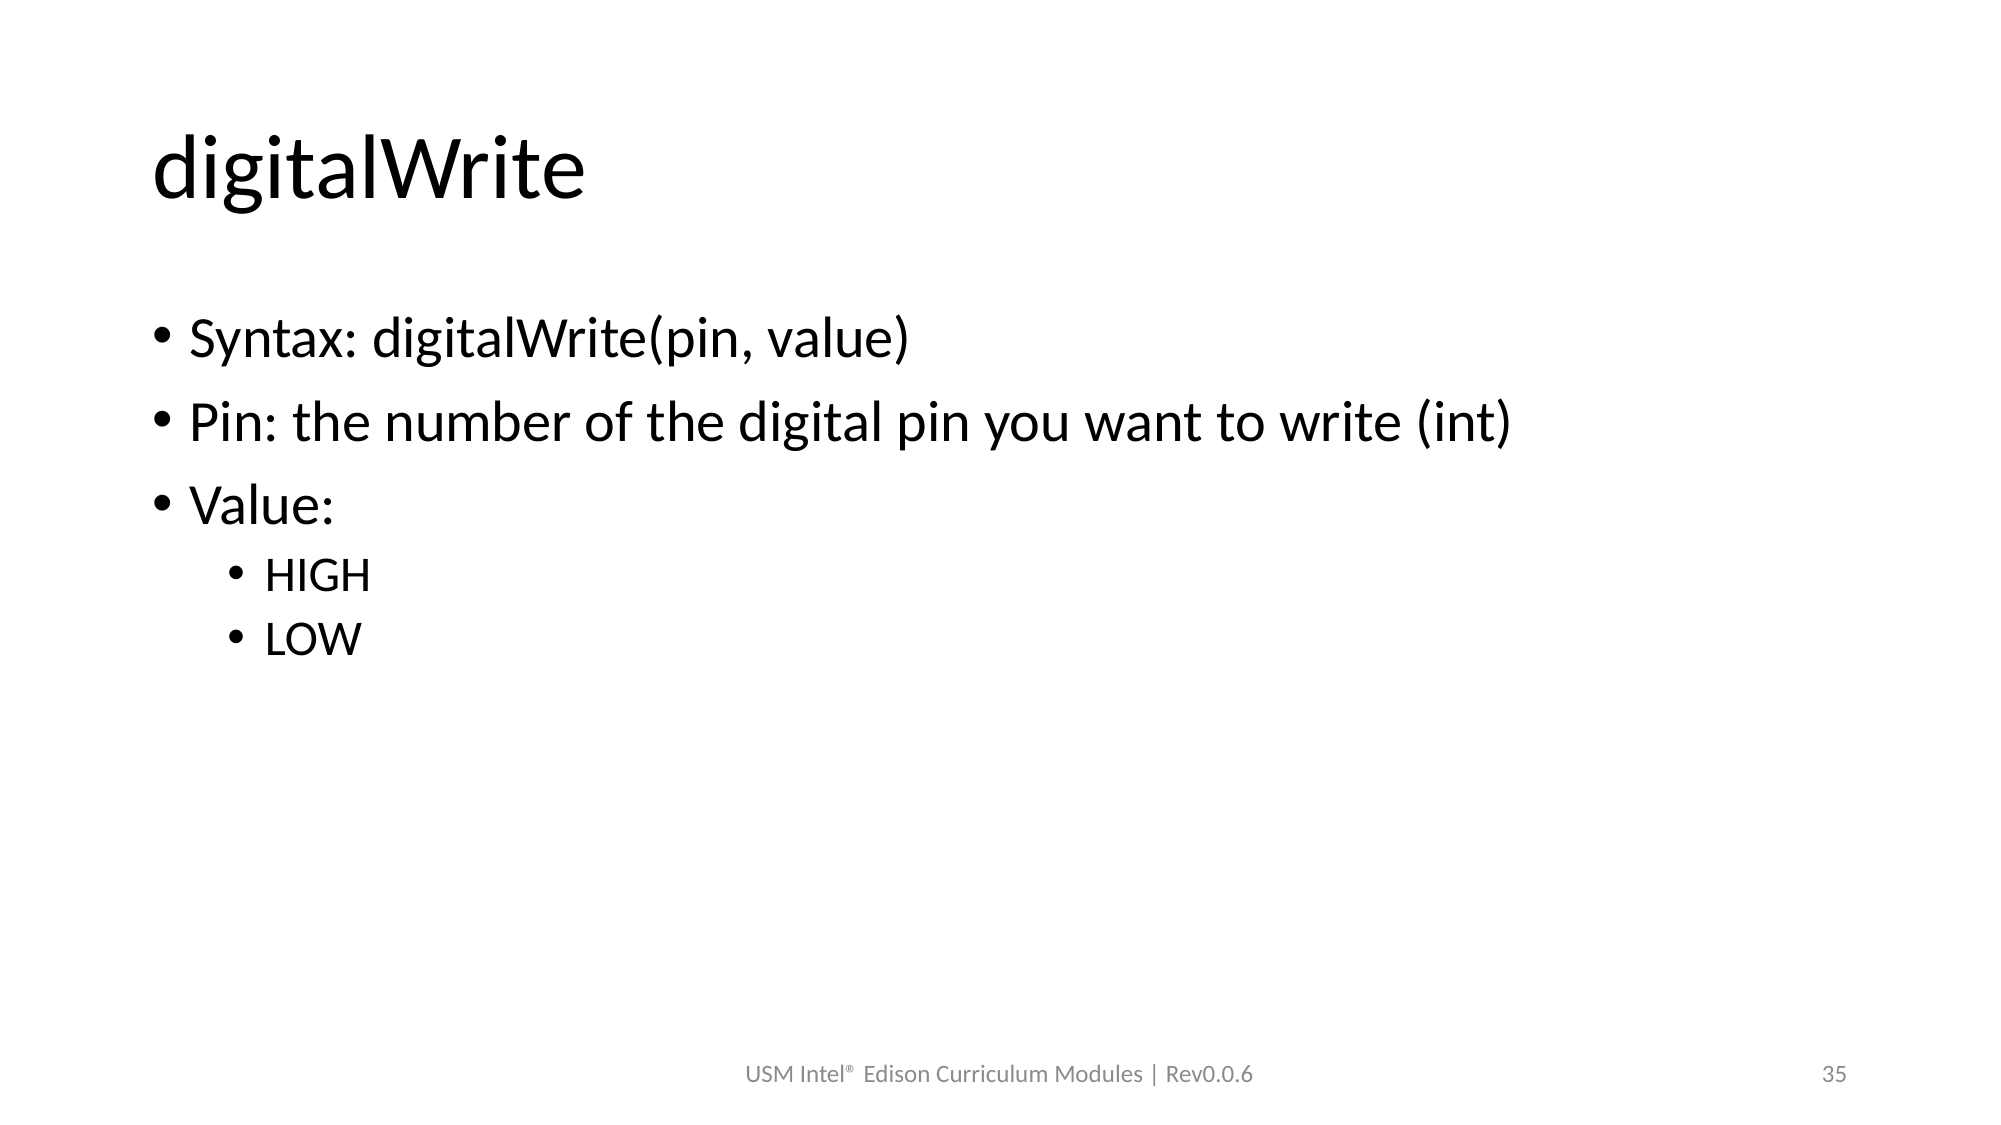

# digitalWrite
Syntax: digitalWrite(pin, value)
Pin: the number of the digital pin you want to write (int)
Value:
HIGH
LOW
USM Intel® Edison Curriculum Modules | Rev0.0.6
35